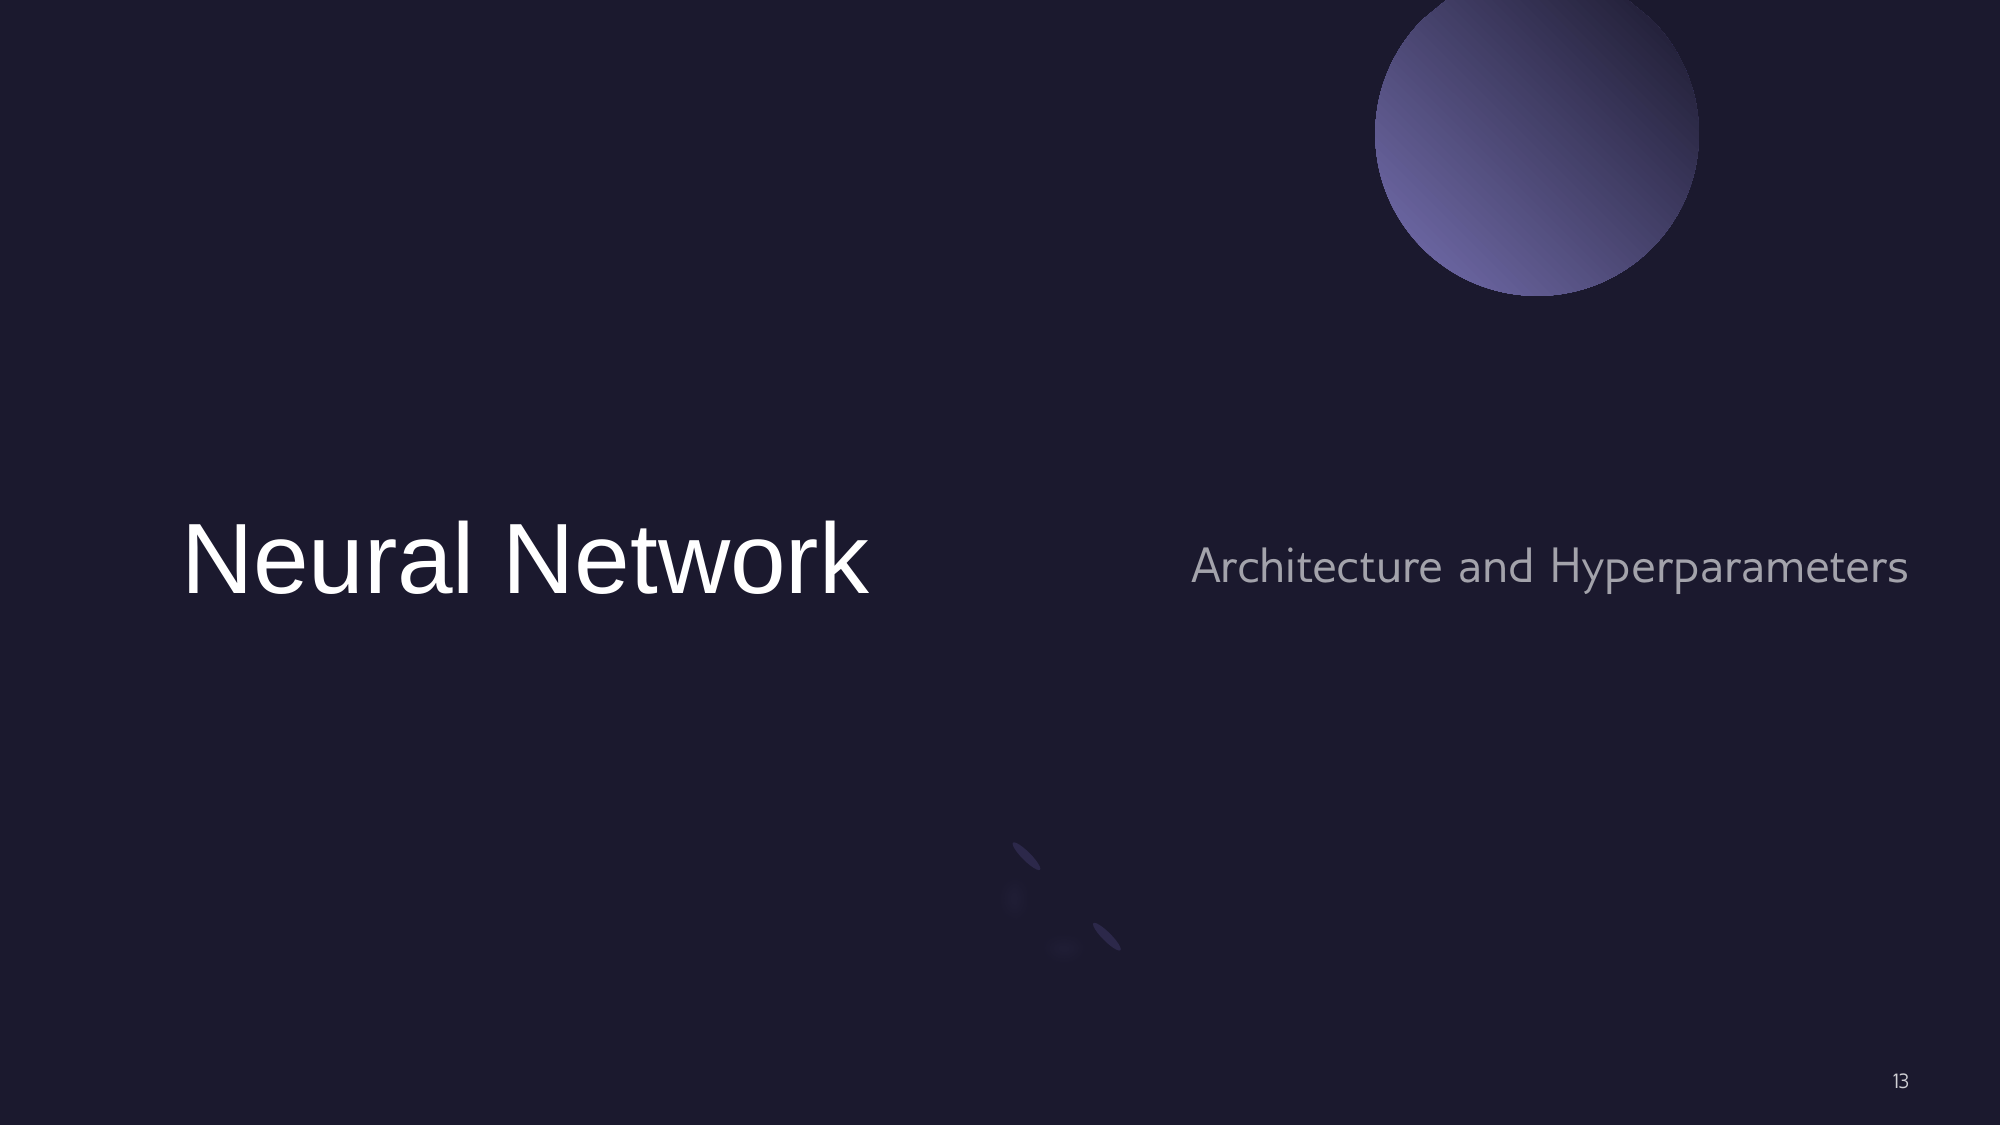

Architecture and Hyperparameters
# Neural Network

13